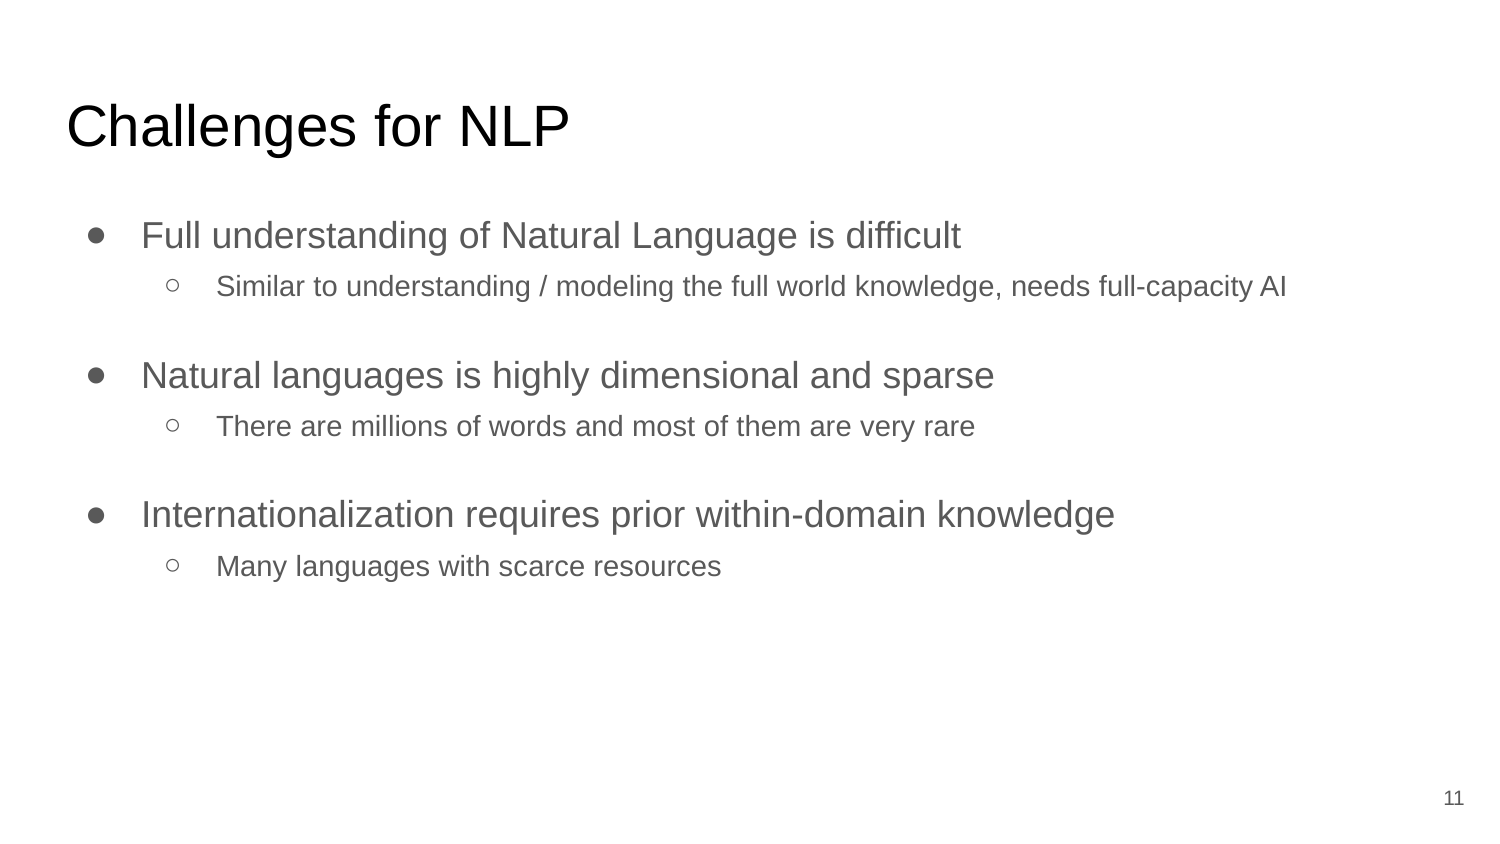

# Challenges for NLP
Full understanding of Natural Language is difficult
Similar to understanding / modeling the full world knowledge, needs full-capacity AI
Natural languages is highly dimensional and sparse
There are millions of words and most of them are very rare
Internationalization requires prior within-domain knowledge
Many languages with scarce resources
11